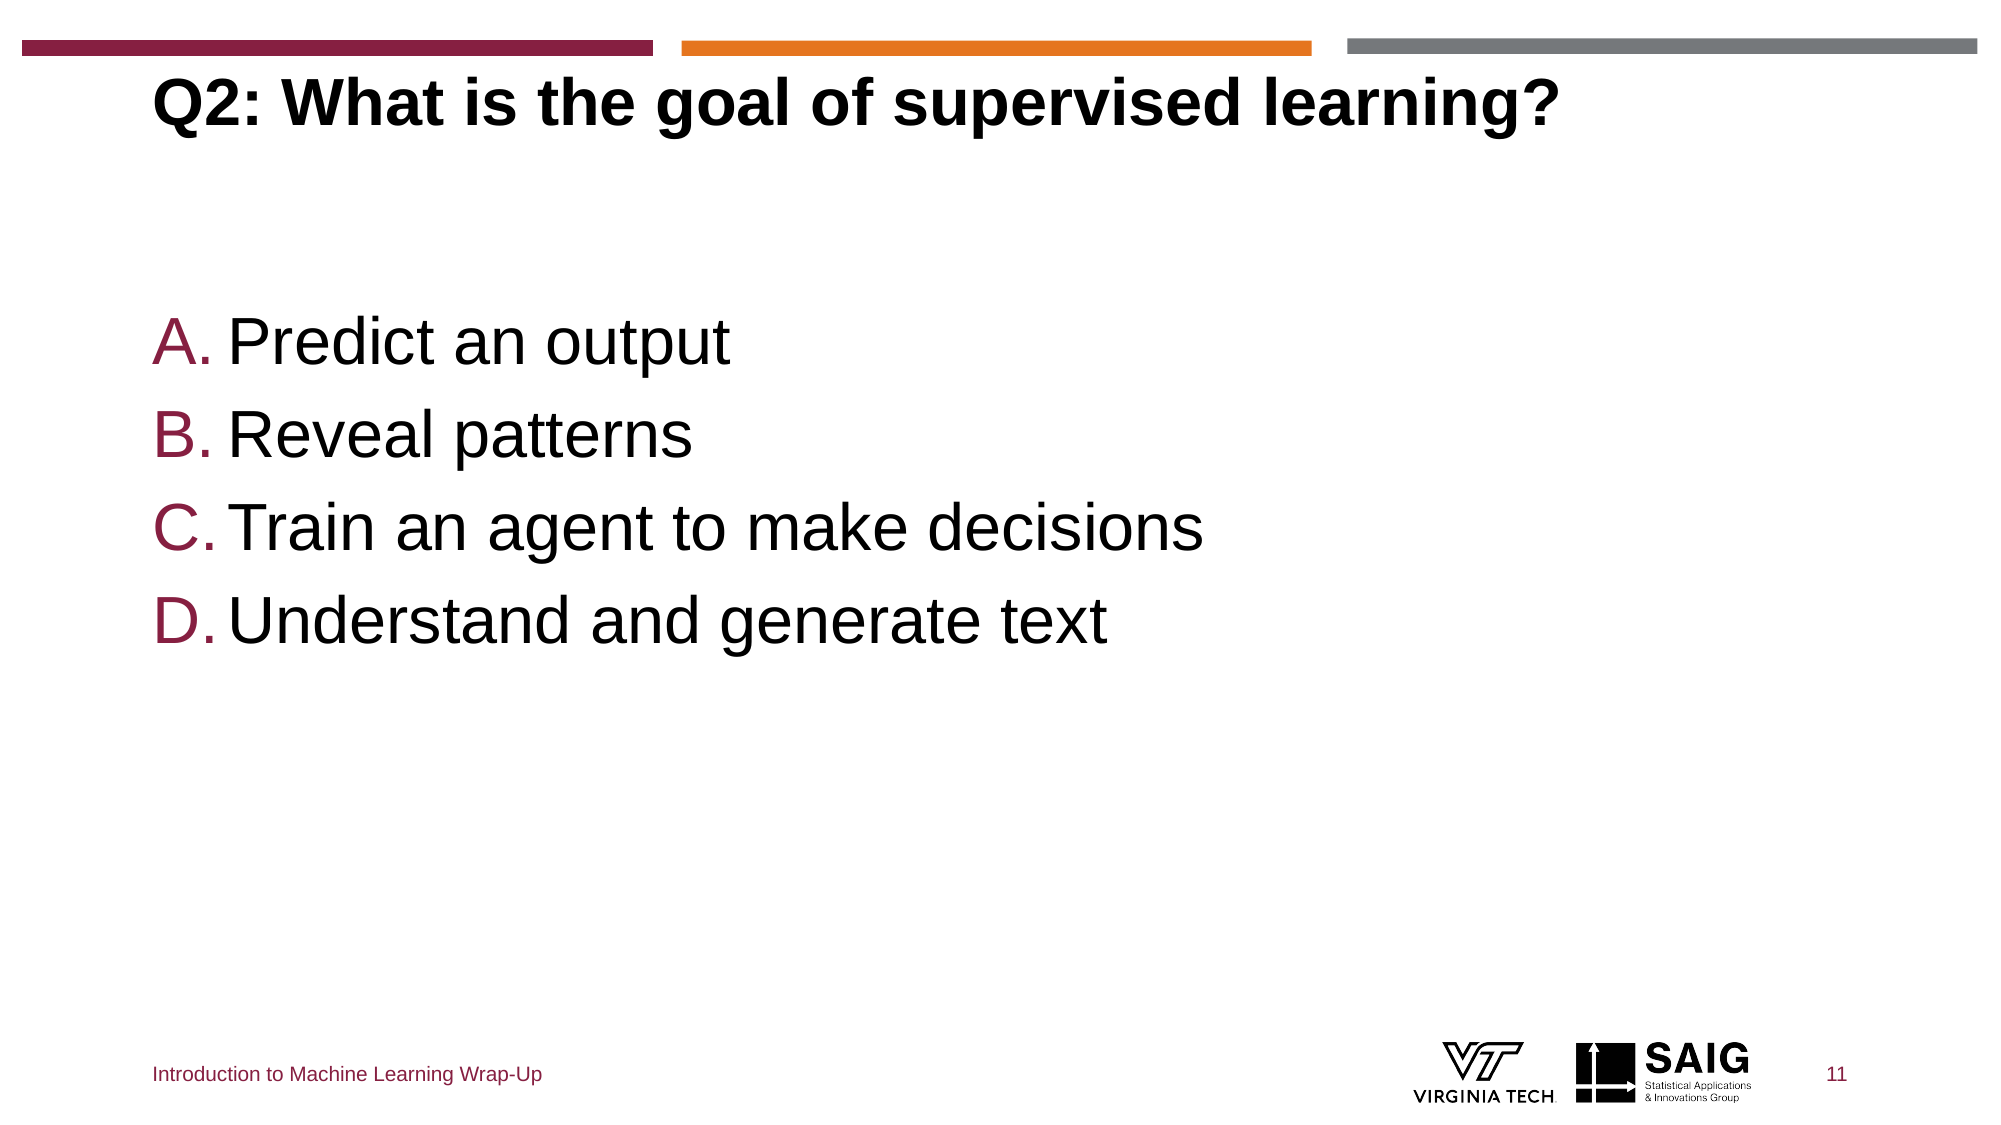

# Q2: What is the goal of supervised learning?
Predict an output
Reveal patterns
Train an agent to make decisions
Understand and generate text
Introduction to Machine Learning Wrap-Up
11